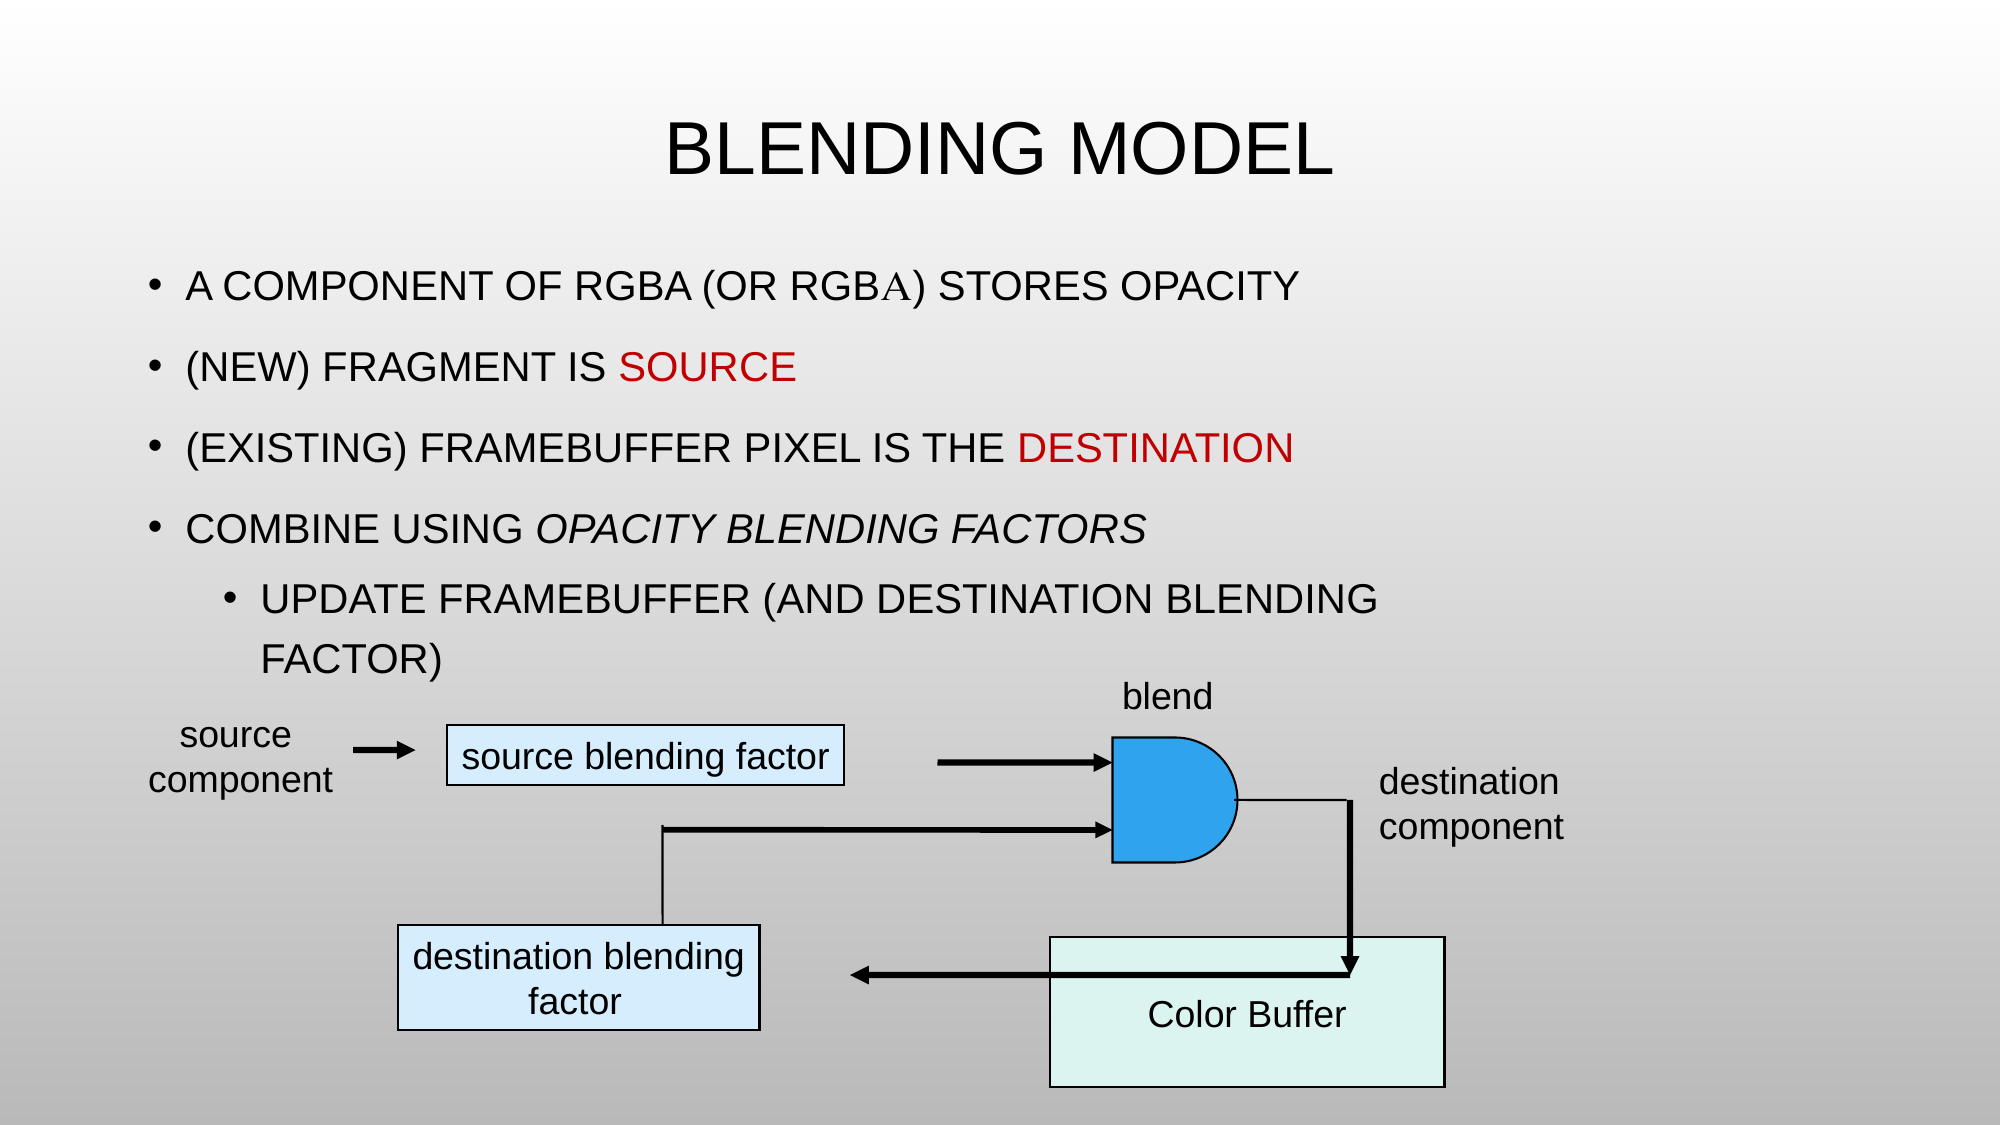

# Blending Model
A component of RGBA (or RGBα) stores opacity
(new) fragment is source
(existing) framebuffer pixel is the destination
combine using opacity blending factors
update framebuffer (and destination blending factor)
blend
   source
component
source blending factor

destination
component

destination blending
           factor

Color Buffer